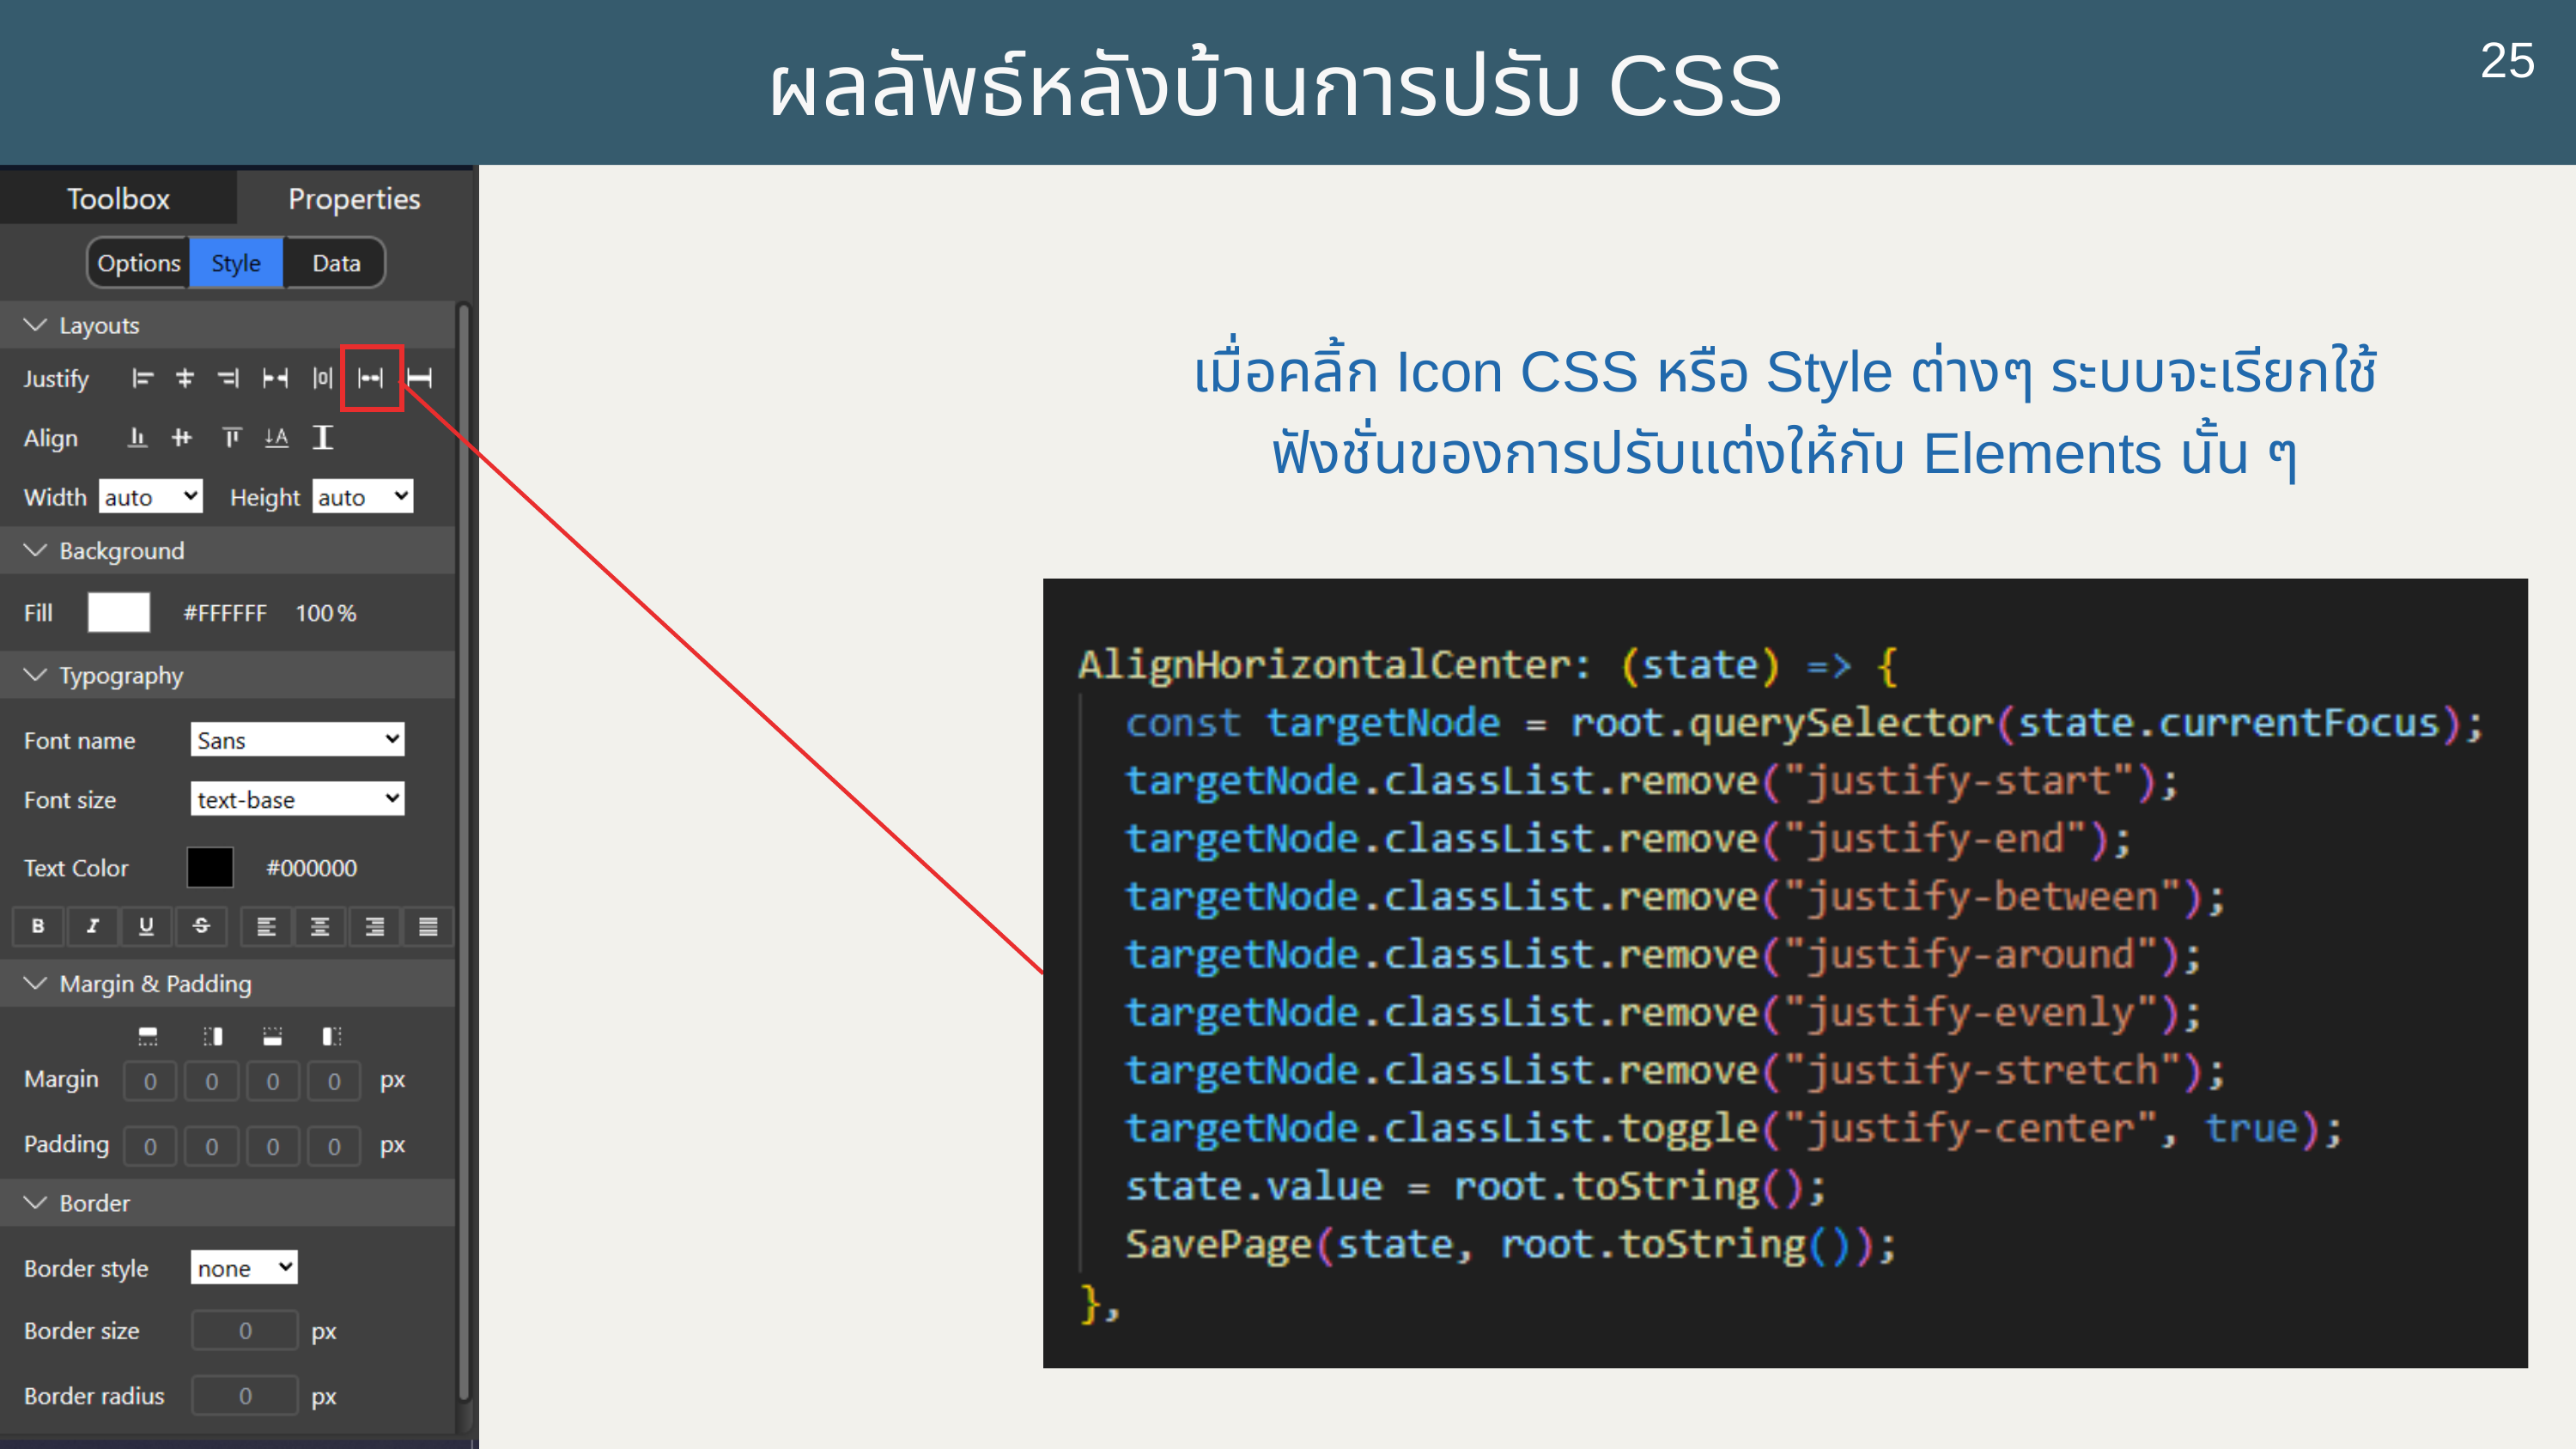

16
25
ผลลัพธ์หลังบ้านการปรับ CSS

เมื่อคลิ้ก Icon CSS หรือ Style ต่างๆ ระบบจะเรียกใช้ฟังชั่นของการปรับแต่งให้กับ Elements นั้น ๆ